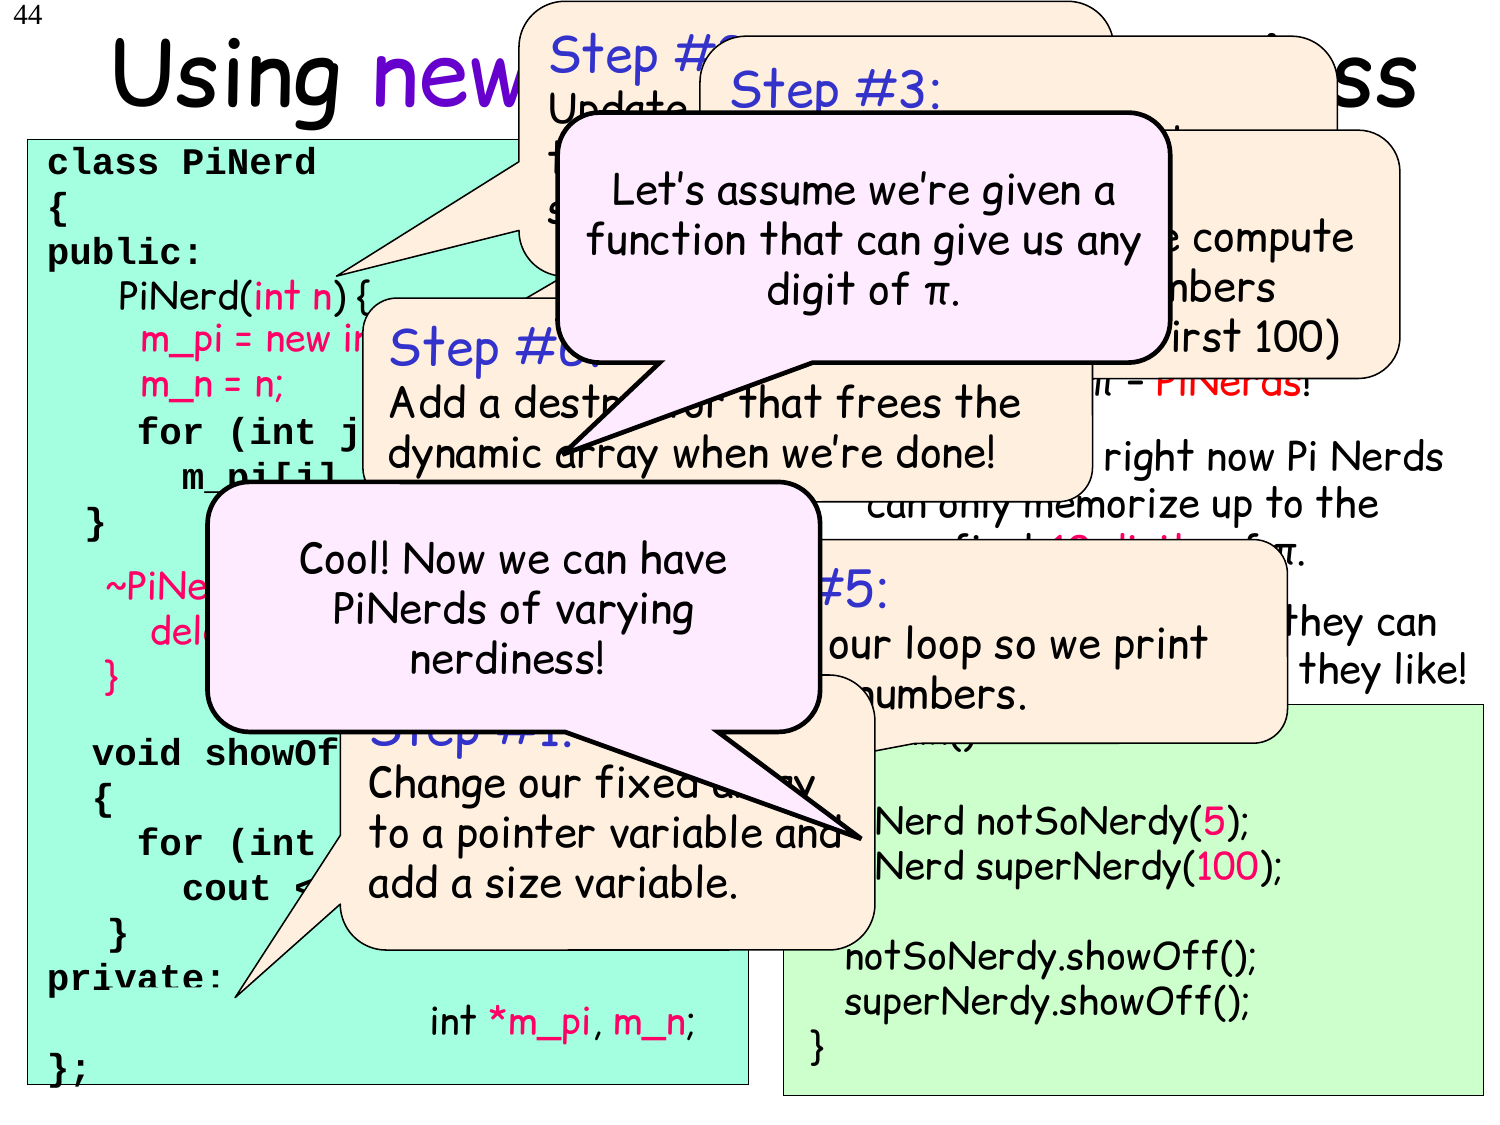

Using new and delete in a class
44
Step #2:
Update our constructor so the user can pass in the size of the nerd’s array.
Step #3:
Use the new command to allocate an array of the right size. Remember its size!
Let’s assume we’re given a function that can give us any digit of π.
class PiNerd
{
public:
   PiNerd() {

    for (int j=0;j< 10  ;j++)
      m_pi[j] = getPiDigit(j);
     }

  void showOff()
  {
    for (int j=0;j< 10  ;j++)
      cout << m_pi[j] << endl;
      }
private:
	int m_pi[10];
};

Step #4:
Update our loop so we compute the first n square numbers (instead of just the first 100)
So how we might use
new/delete within a class?

Well, here we have a class that represents people who like to memorize π – PiNerds!
PiNerd(int n) {
Step #6:
Add a destructor that frees the dynamic array when we’re done!
m_pi = new int[n]; // alloc array
m_n = n;                 // store its size!
m_n
As you can see, right now Pi Nerds can only memorize up to the
first 10 digits of π.

Cool! Now we can have PiNerds of varying nerdiness!
Step #5:
Update our loop so we print out all N numbers.
~PiNerd() {
    delete [] m_pi;  // free memory
}
Let’s update our class so they can memorize as many digits as they like!

Step #1:
Change our fixed array to a pointer variable and add a size variable.
int main()
{
   PiNerd notSoNerdy(5);
   PiNerd superNerdy(100);

   notSoNerdy.showOff();
   superNerdy.showOff();
}

m_n

int *m_pi, m_n;